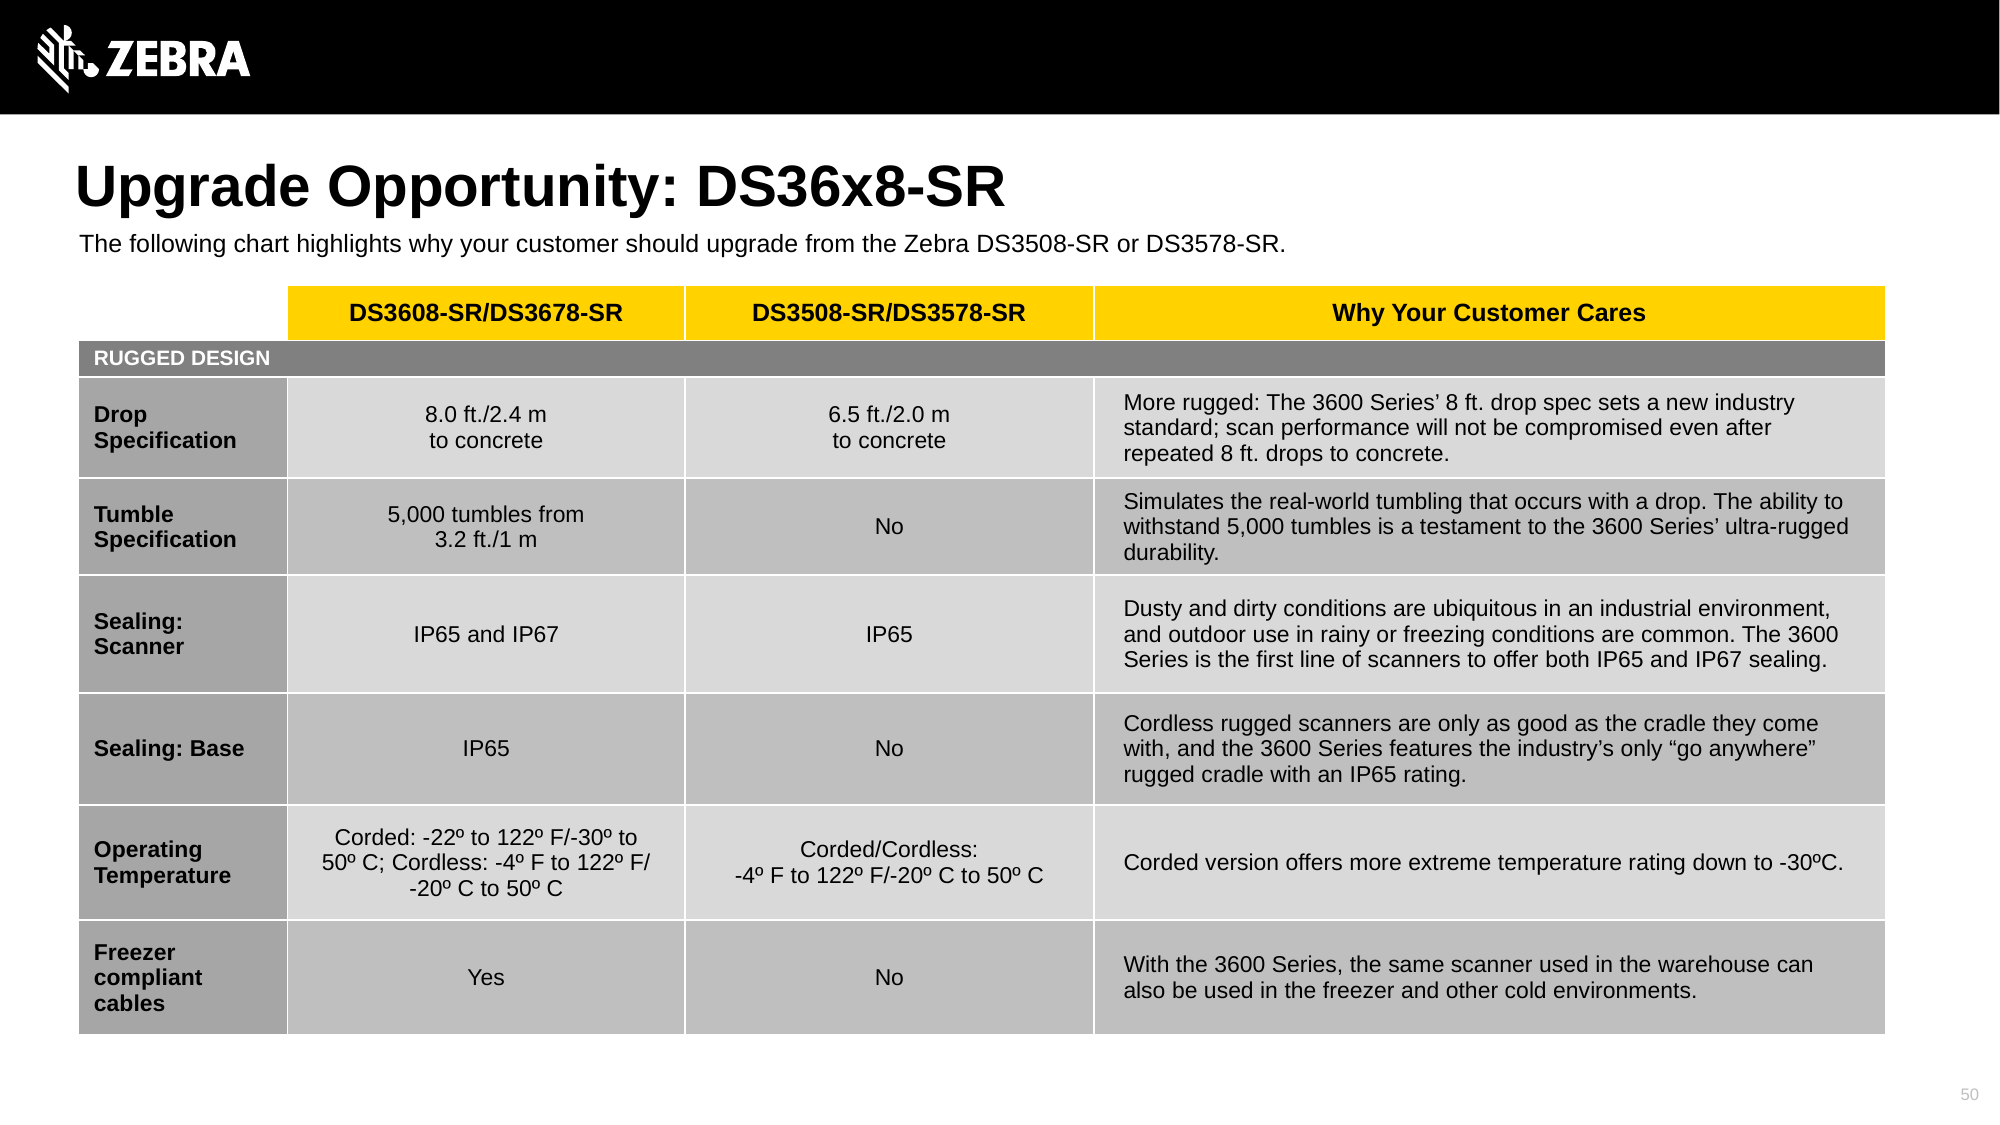

Upgrade Opportunity: DS36x8-SR
The following chart highlights why your customer should upgrade from the Zebra DS3508-SR or DS3578-SR.
|  | DS3608-SR/DS3678-SR | DS3508-SR/DS3578-SR | Why Your Customer Cares |
| --- | --- | --- | --- |
| Rugged design |  |  |  |
| Drop Specification | 8.0 ft./2.4 m to concrete | 6.5 ft./2.0 m to concrete | More rugged: The 3600 Series’ 8 ft. drop spec sets a new industry standard; scan performance will not be compromised even after repeated 8 ft. drops to concrete. |
| Tumble Specification | 5,000 tumbles from 3.2 ft./1 m | No | Simulates the real-world tumbling that occurs with a drop. The ability to withstand 5,000 tumbles is a testament to the 3600 Series’ ultra-rugged durability. |
| Sealing: Scanner | IP65 and IP67 | IP65 | Dusty and dirty conditions are ubiquitous in an industrial environment, and outdoor use in rainy or freezing conditions are common. The 3600 Series is the first line of scanners to offer both IP65 and IP67 sealing. |
| Sealing: Base | IP65 | No | Cordless rugged scanners are only as good as the cradle they come with, and the 3600 Series features the industry’s only “go anywhere” rugged cradle with an IP65 rating. |
| Operating Temperature | Corded: -22º to 122º F/-30º to 50º C; Cordless: -4º F to 122º F/ -20º C to 50º C | Corded/Cordless: -4º F to 122º F/-20º C to 50º C | Corded version offers more extreme temperature rating down to -30ºC. |
| Freezer compliant cables | Yes | No | With the 3600 Series, the same scanner used in the warehouse can also be used in the freezer and other cold environments. |
50